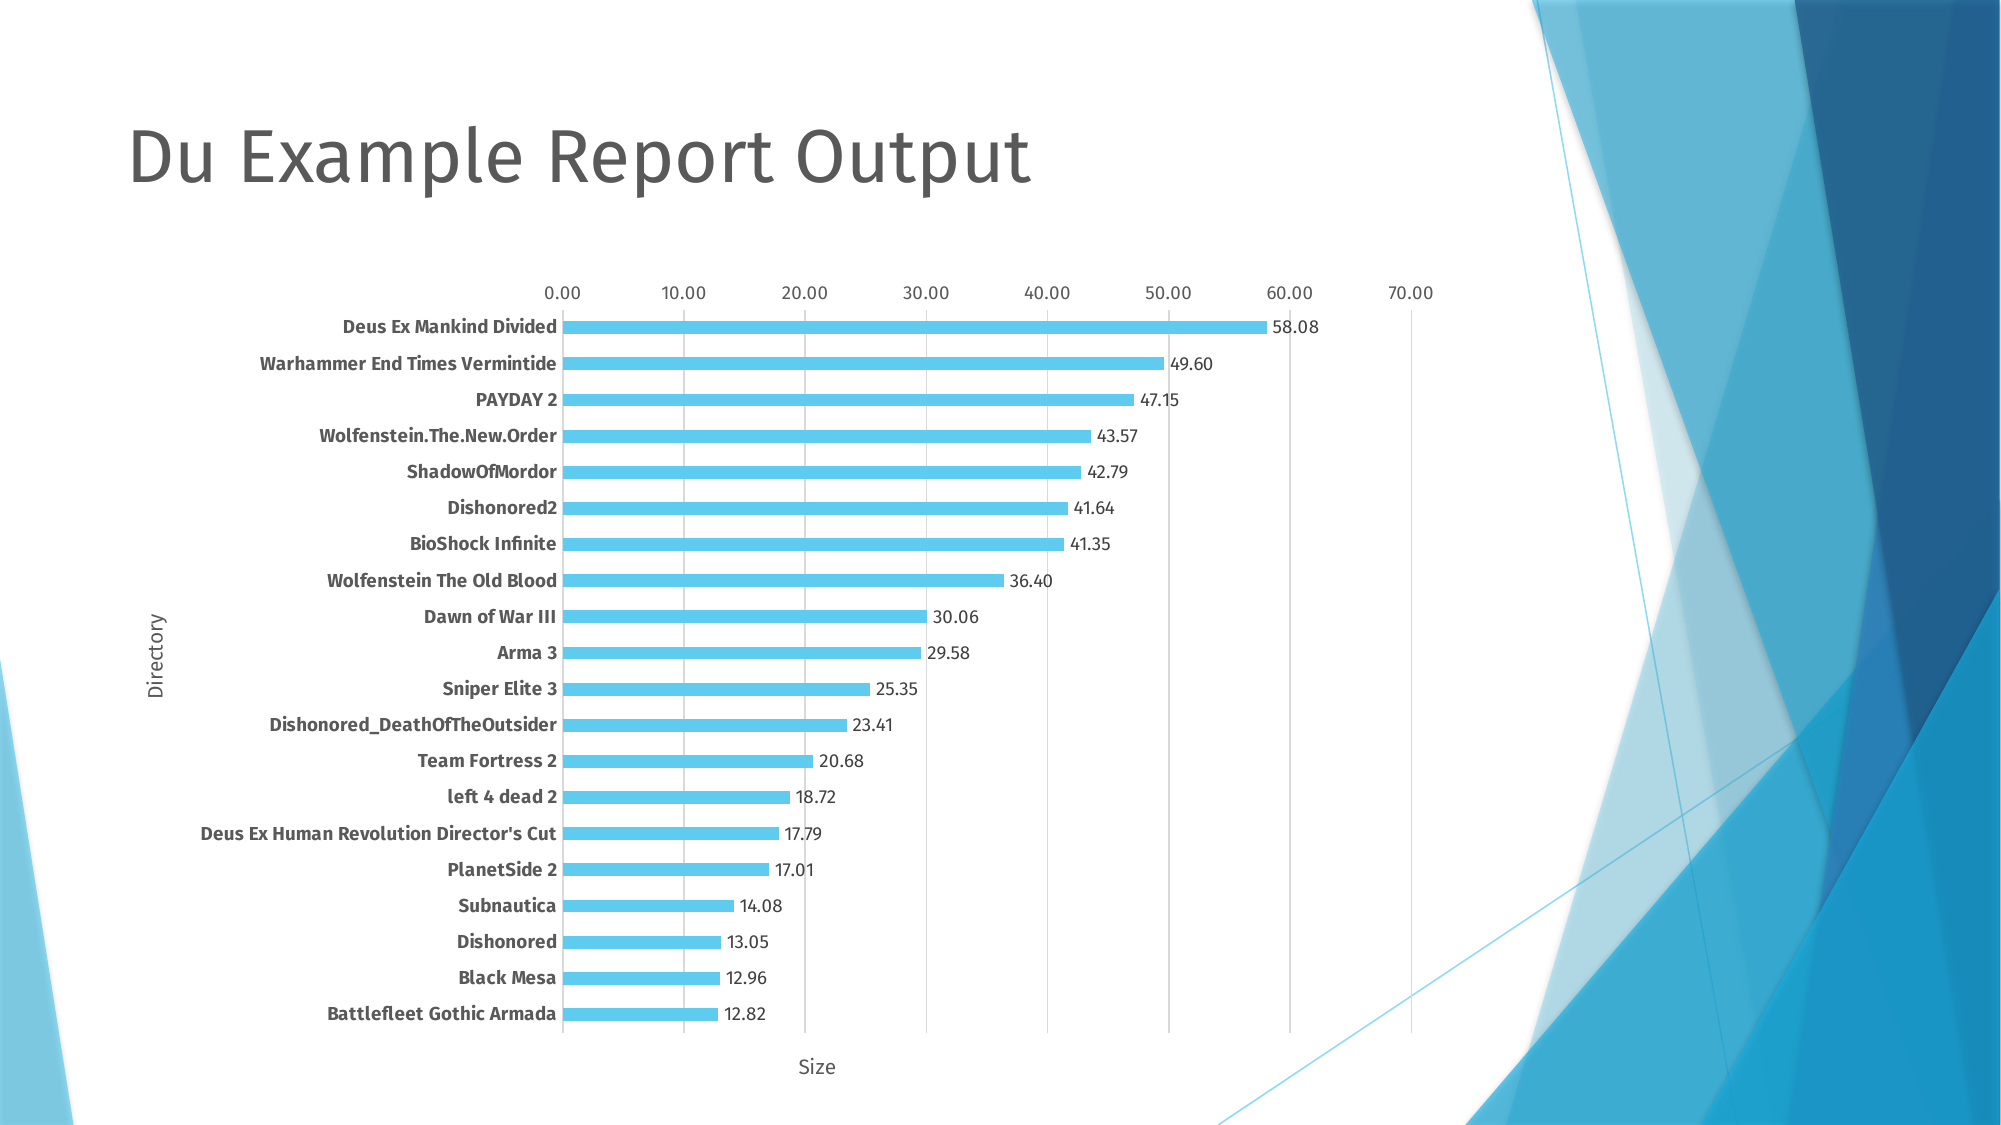

# Du Example Report Output

### Chart

| Category | SizeGB |
|---|---|
| Deus Ex Mankind Divided | 58.08472633789062 |
| Warhammer End Times Vermintide | 49.60459328125 |
| PAYDAY 2 | 47.15161037109375 |
| Wolfenstein.The.New.Order | 43.5654182421875 |
| ShadowOfMordor | 42.785045625 |
| Dishonored2 | 41.63857650390625 |
| BioShock Infinite | 41.35085201171875 |
| Wolfenstein The Old Blood | 36.39588833007812 |
| Dawn of War III | 30.057428359375 |
| Arma 3 | 29.582265849609374 |
| Sniper Elite 3 | 25.349394794921874 |
| Dishonored_DeathOfTheOutsider | 23.408645634765627 |
| Team Fortress 2 | 20.677115439453125 |
| left 4 dead 2 | 18.71880626953125 |
| Deus Ex Human Revolution Director's Cut | 17.79334736328125 |
| PlanetSide 2 | 17.00523376953125 |
| Subnautica | 14.081575390625 |
| Dishonored | 13.052315712890625 |
| Black Mesa | 12.9631185546875 |
| Battlefleet Gothic Armada | 12.820776943359375 |